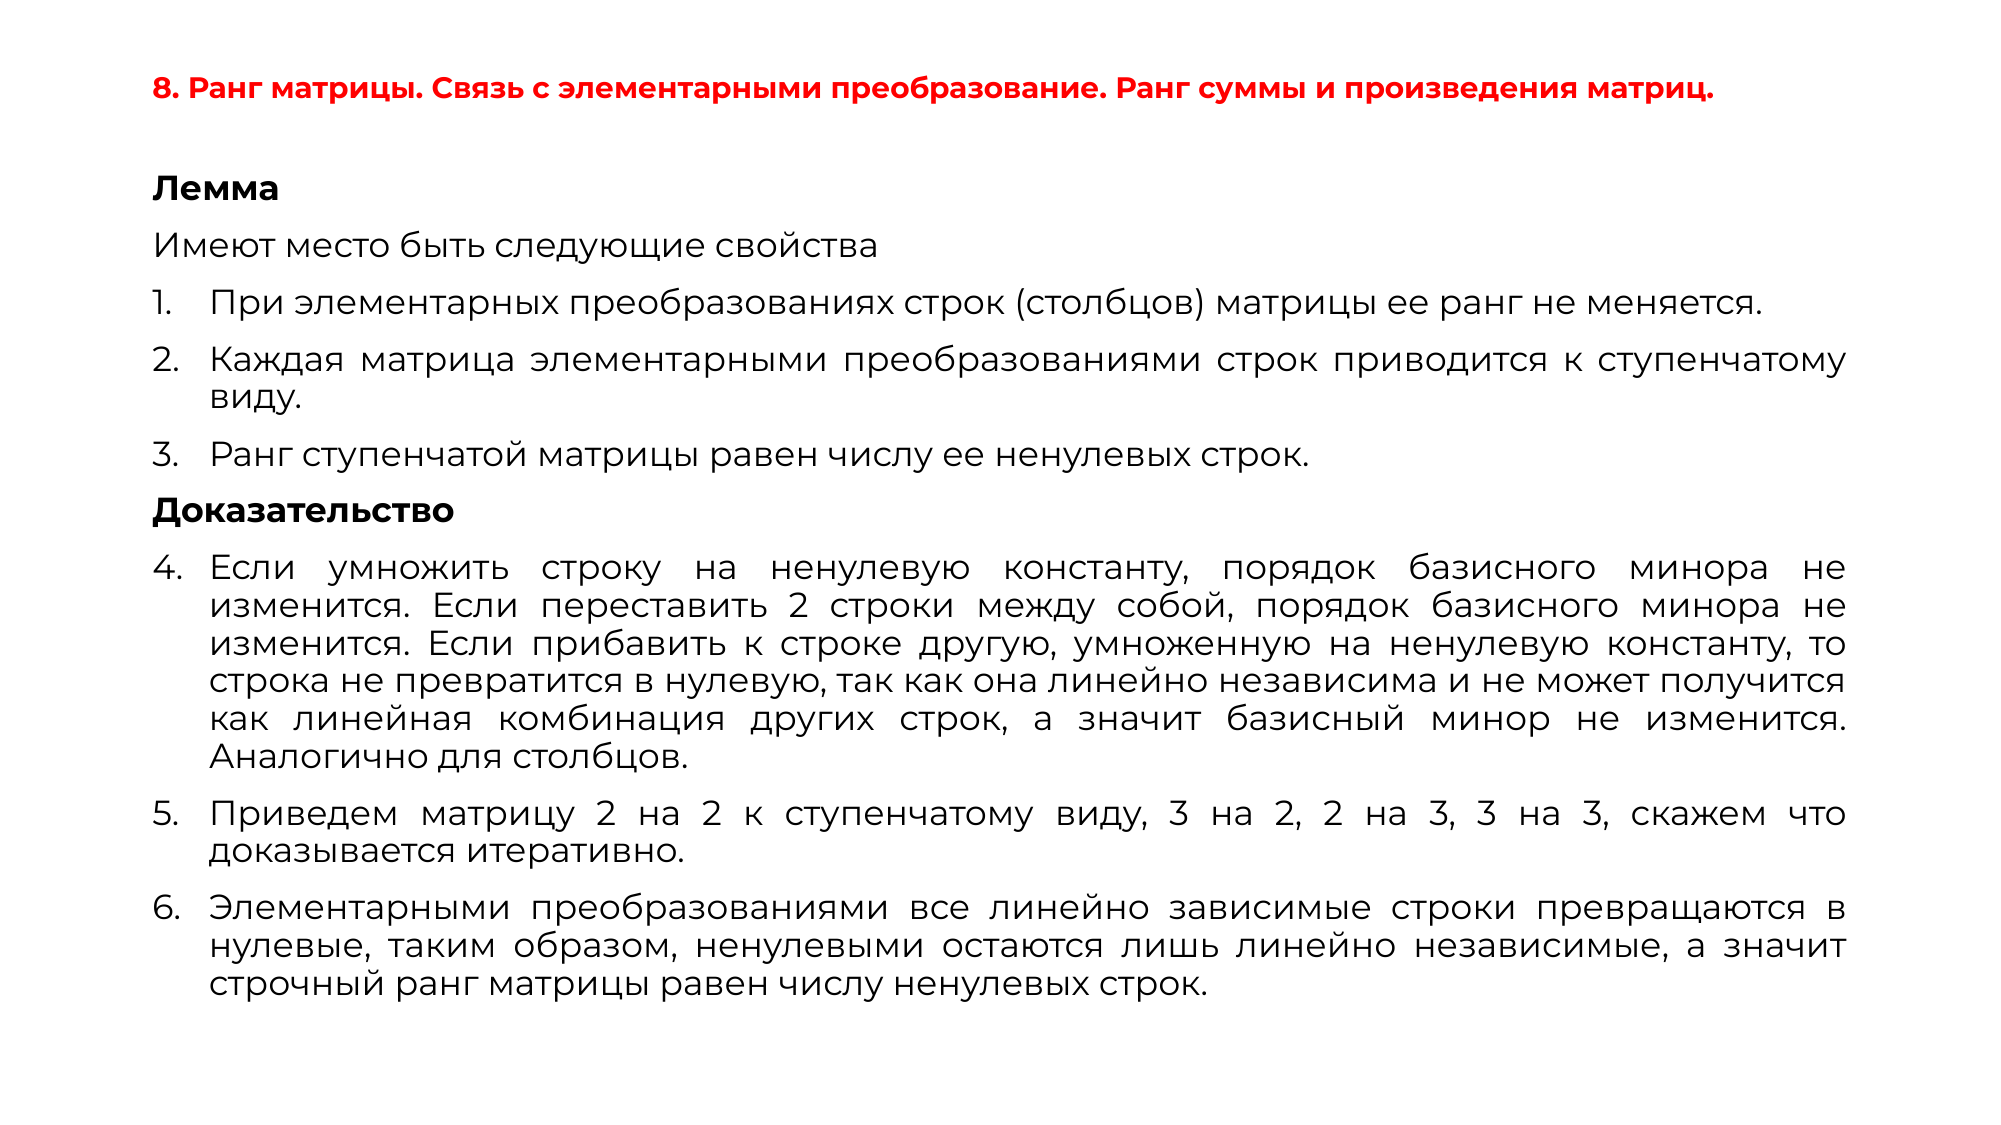

# 8. Ранг матрицы. Связь с элементарными преобразование. Ранг суммы и произведения матриц.
Лемма
Имеют место быть следующие свойства
При элементарных преобразованиях строк (столбцов) матрицы ее ранг не меняется.
Каждая матрица элементарными преобразованиями строк приводится к ступенчатому виду.
Ранг ступенчатой матрицы равен числу ее ненулевых строк.
Доказательство
Если умножить строку на ненулевую константу, порядок базисного минора не изменится. Если переставить 2 строки между собой, порядок базисного минора не изменится. Если прибавить к строке другую, умноженную на ненулевую константу, то строка не превратится в нулевую, так как она линейно независима и не может получится как линейная комбинация других строк, а значит базисный минор не изменится. Аналогично для столбцов.
Приведем матрицу 2 на 2 к ступенчатому виду, 3 на 2, 2 на 3, 3 на 3, скажем что доказывается итеративно.
Элементарными преобразованиями все линейно зависимые строки превращаются в нулевые, таким образом, ненулевыми остаются лишь линейно независимые, а значит строчный ранг матрицы равен числу ненулевых строк.